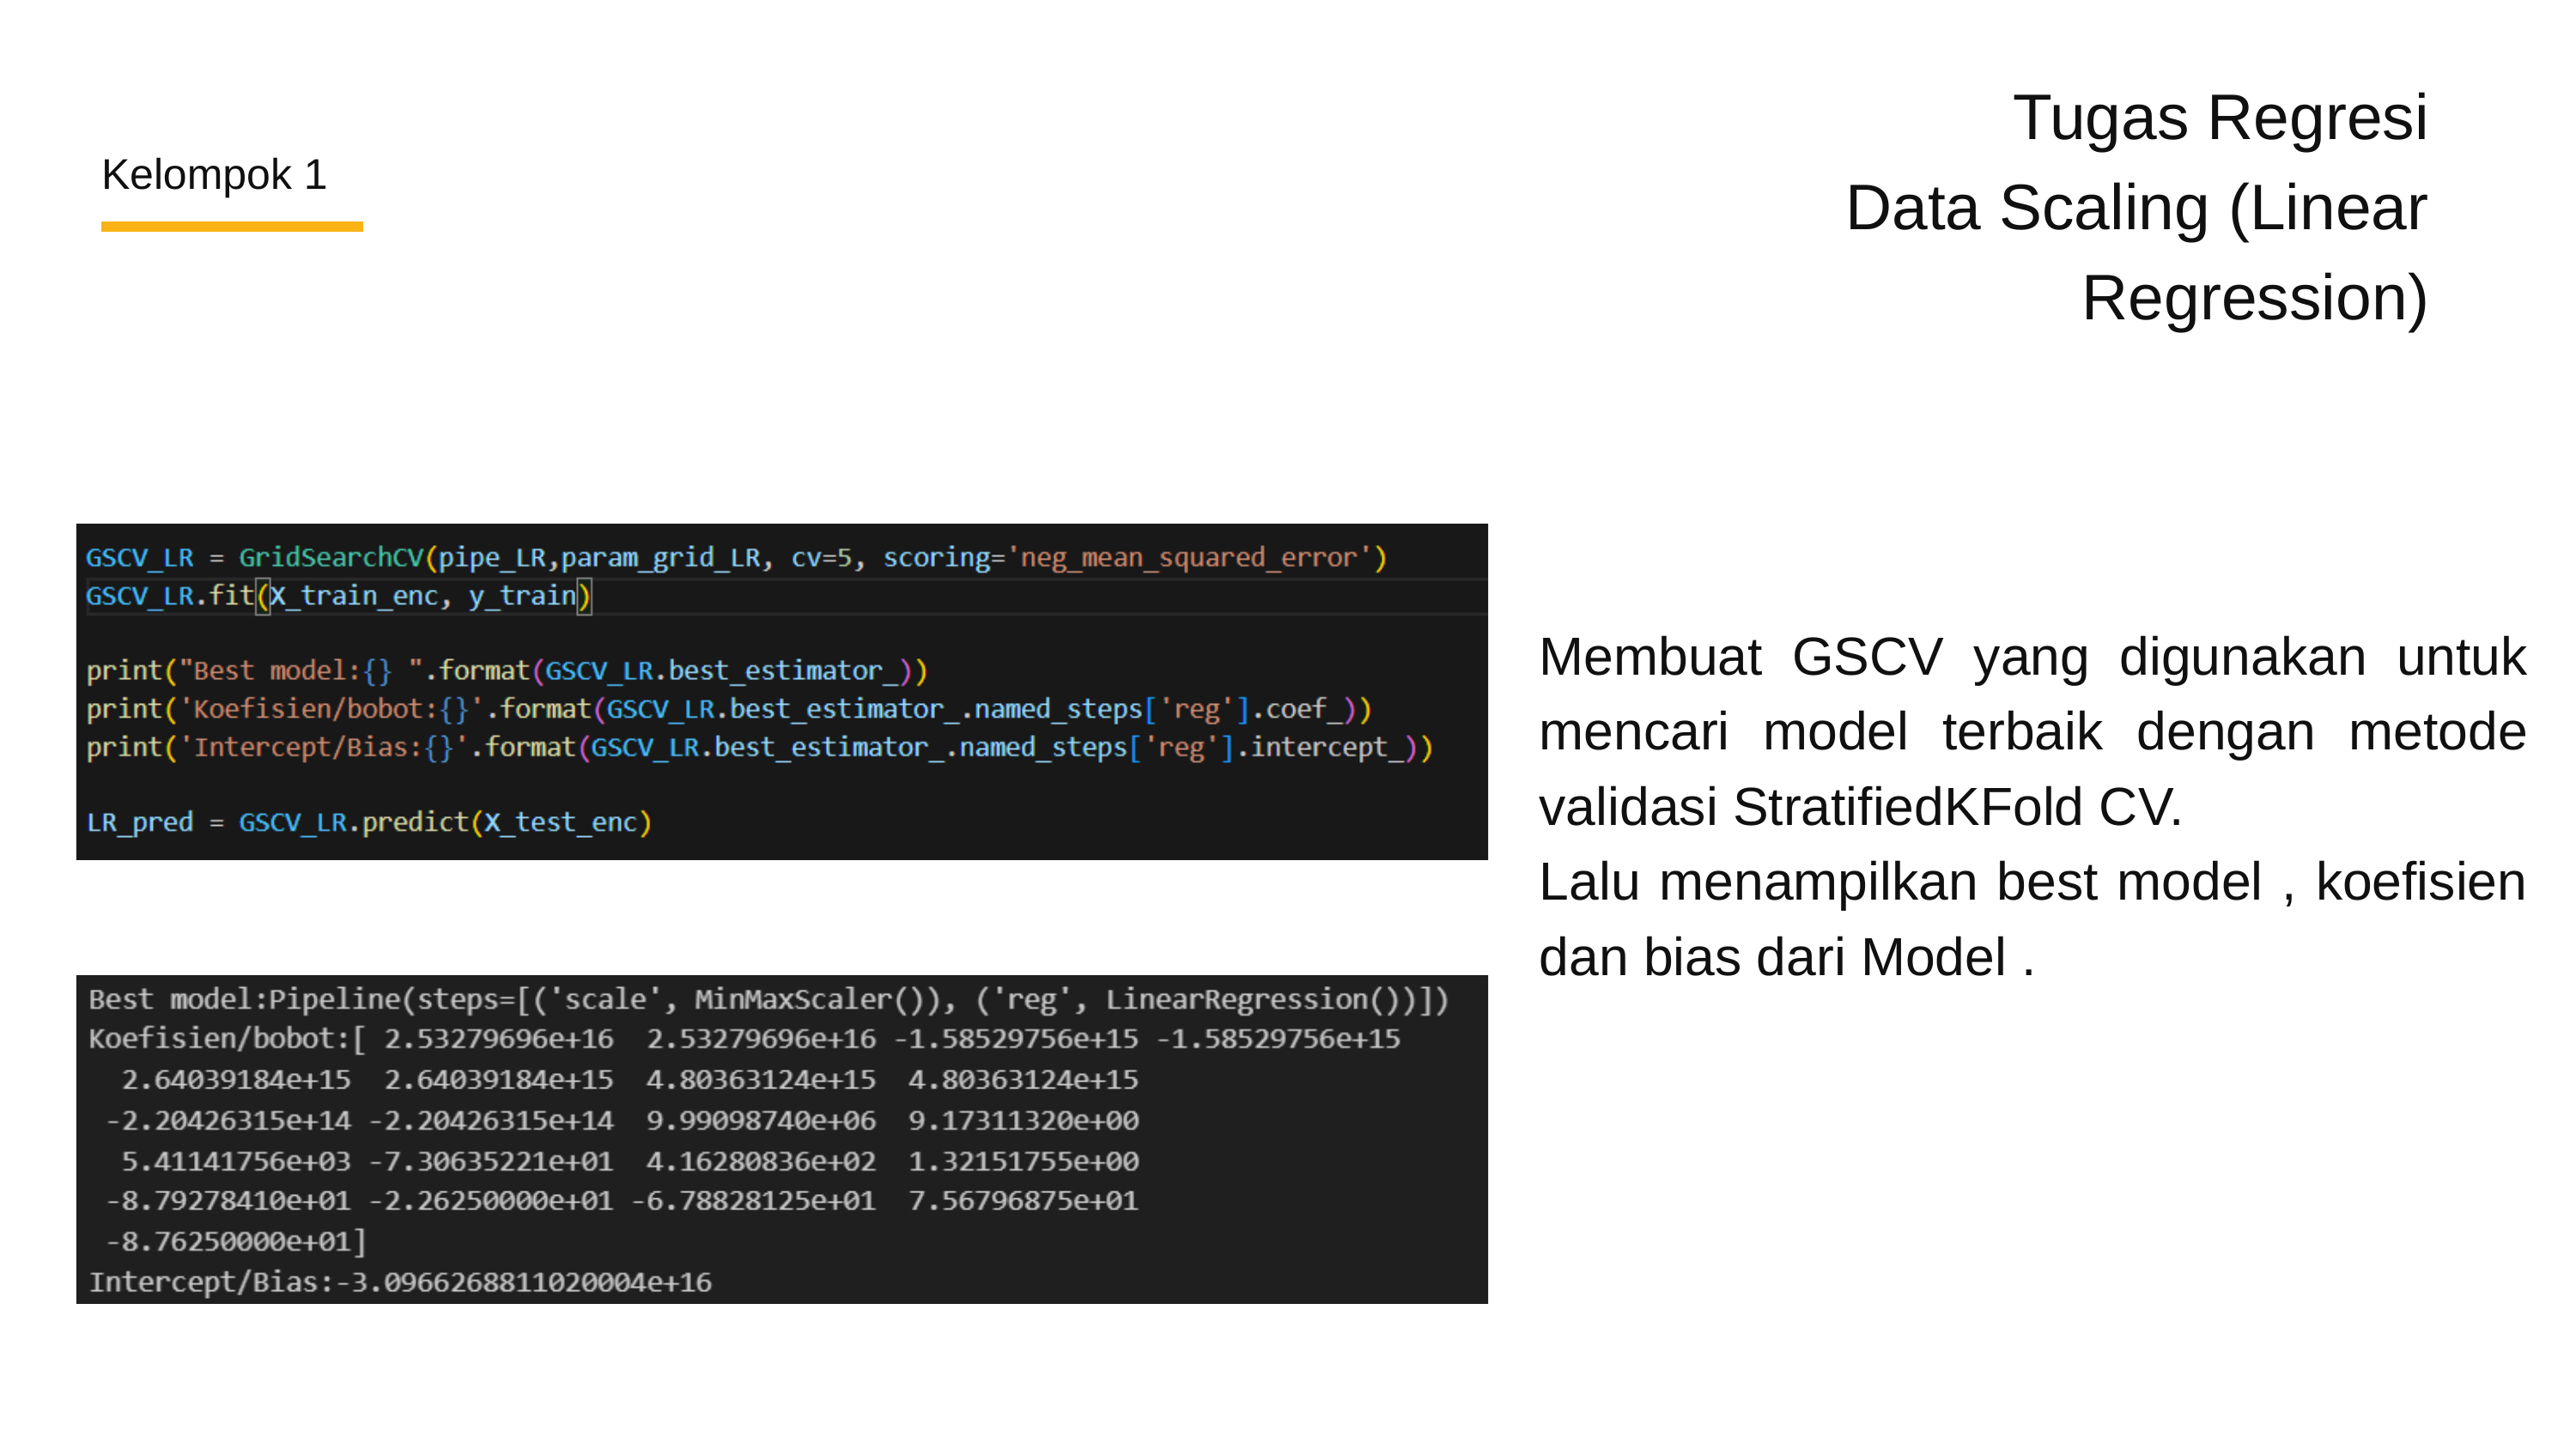

Tugas Regresi
Data Scaling (Linear Regression)
Kelompok 1

Membuat GSCV yang digunakan untuk mencari model terbaik dengan metode validasi StratifiedKFold CV.
Lalu menampilkan best model , koefisien dan bias dari Model .